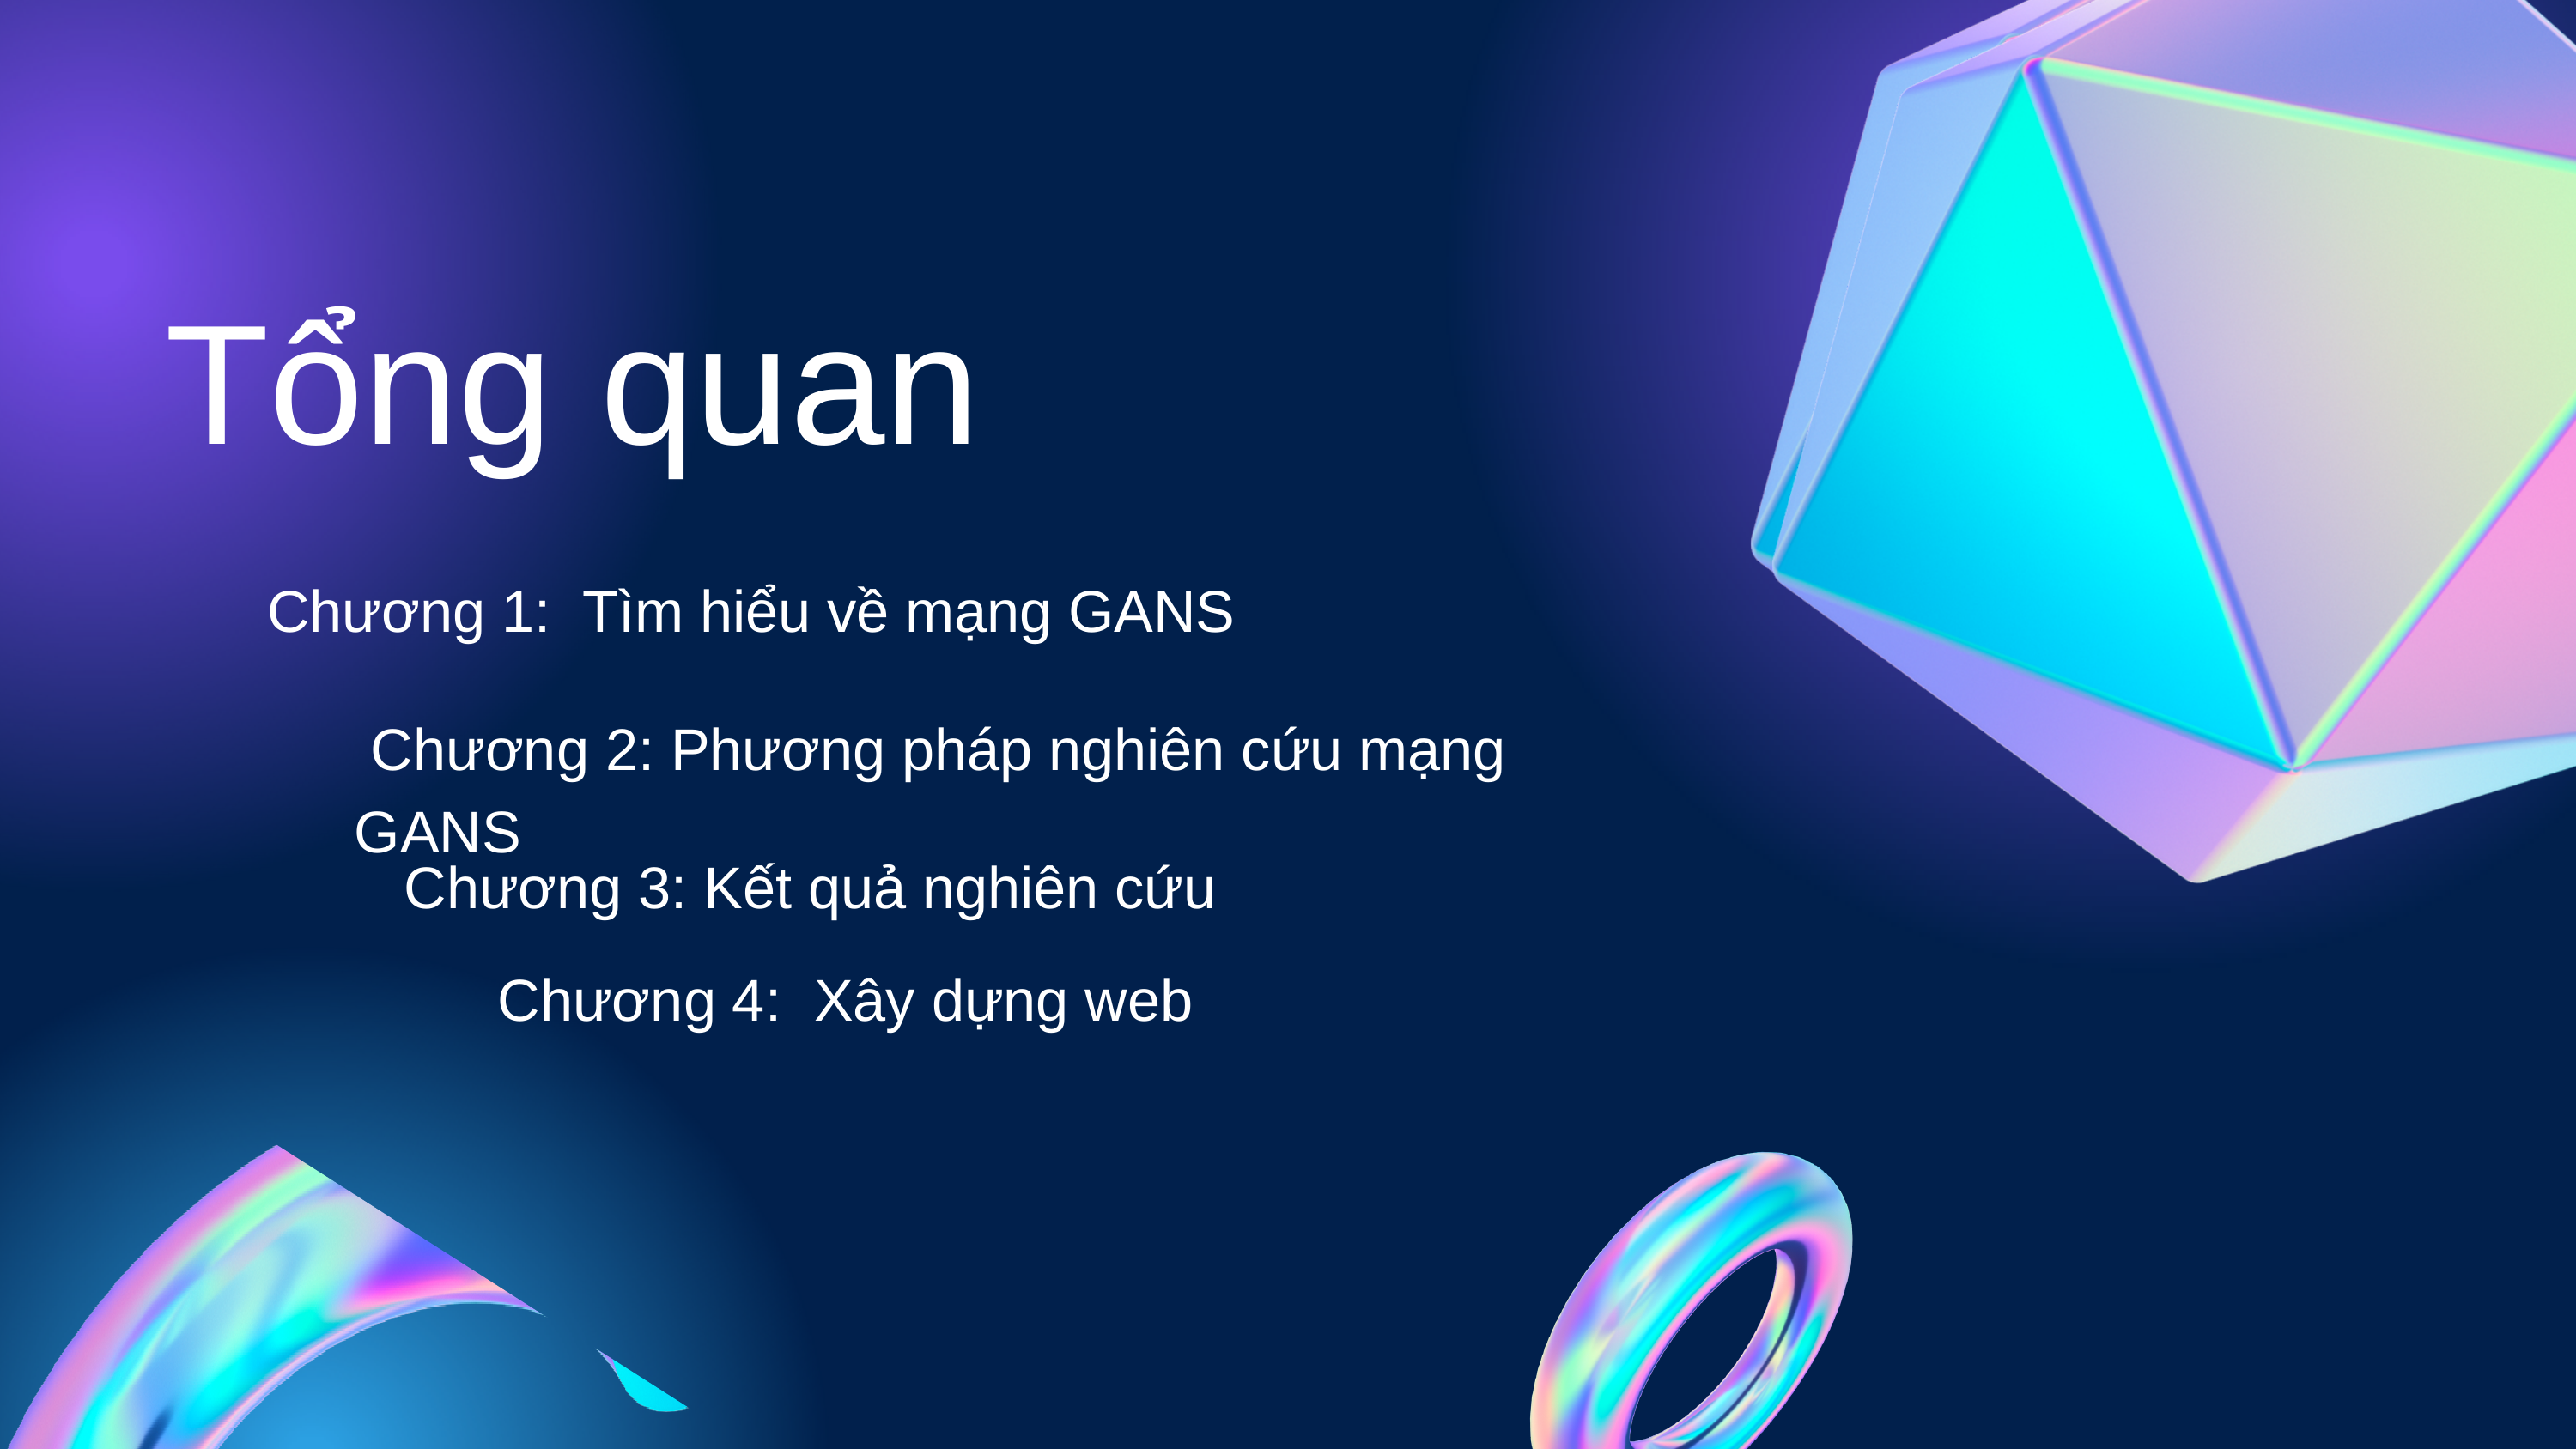

Tổng quan
Chương 1:  Tìm hiểu về mạng GANS
 Chương 2: Phương pháp nghiên cứu mạng GANS
Chương 3: Kết quả nghiên cứu

Chương 4:  Xây dựng web